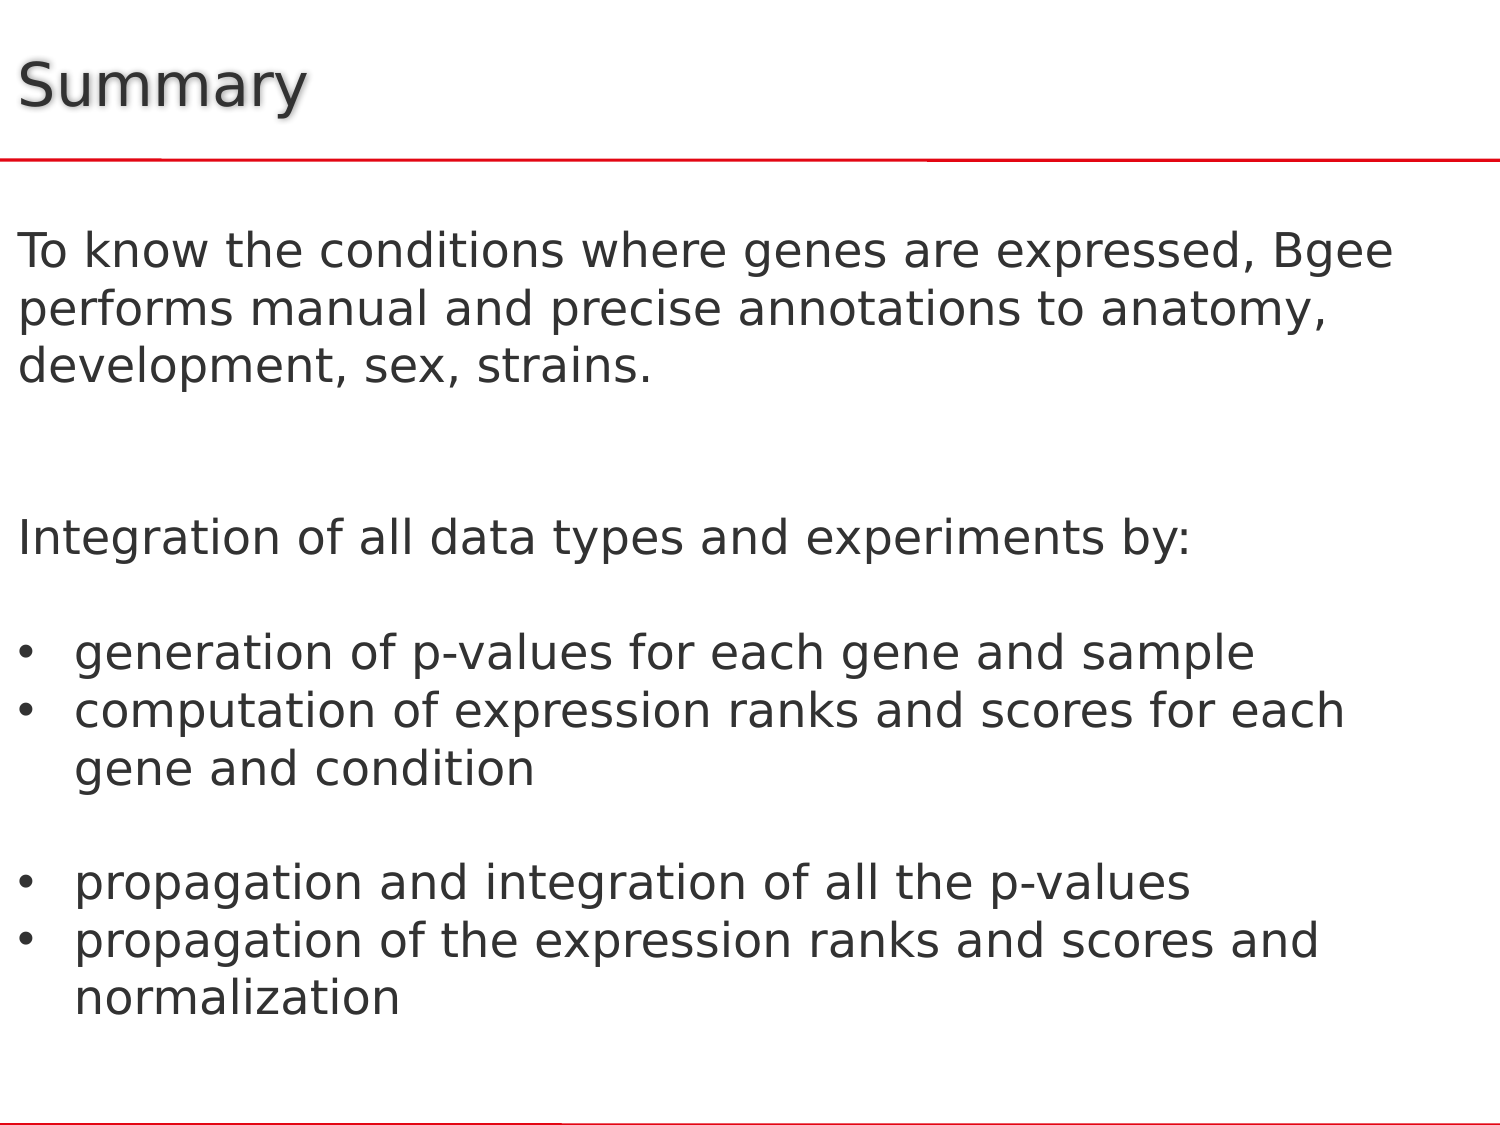

# Summary
To know the conditions where genes are expressed, Bgee performs manual and precise annotations to anatomy, development, sex, strains.

Integration of all data types and experiments by:

generation of p-values for each gene and sample
computation of expression ranks and scores for each gene and condition

propagation and integration of all the p-values
propagation of the expression ranks and scores and normalization